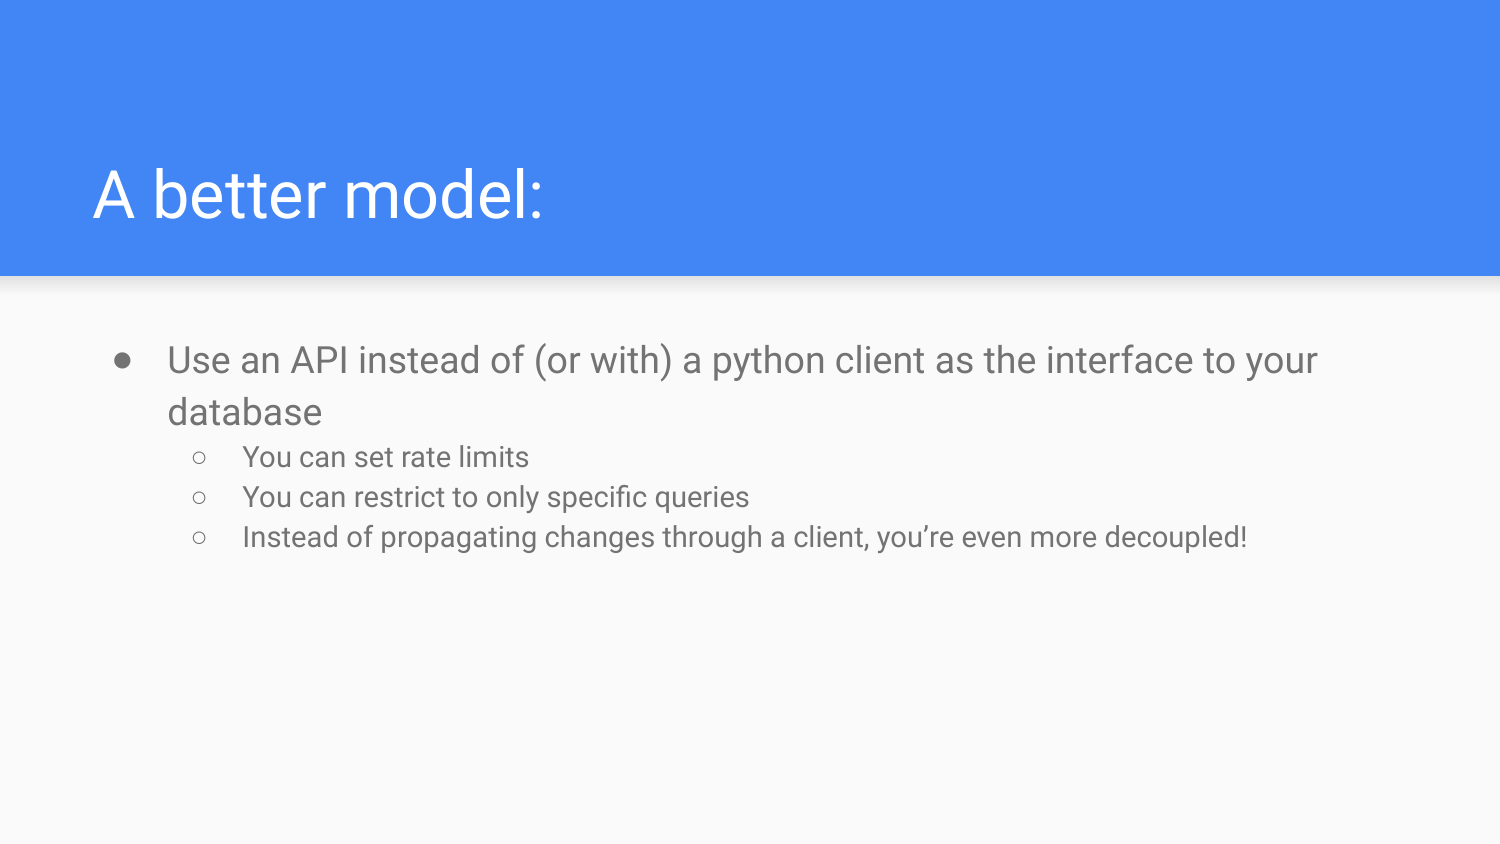

# A better model:
Use an API instead of (or with) a python client as the interface to your database
You can set rate limits
You can restrict to only specific queries
Instead of propagating changes through a client, you’re even more decoupled!